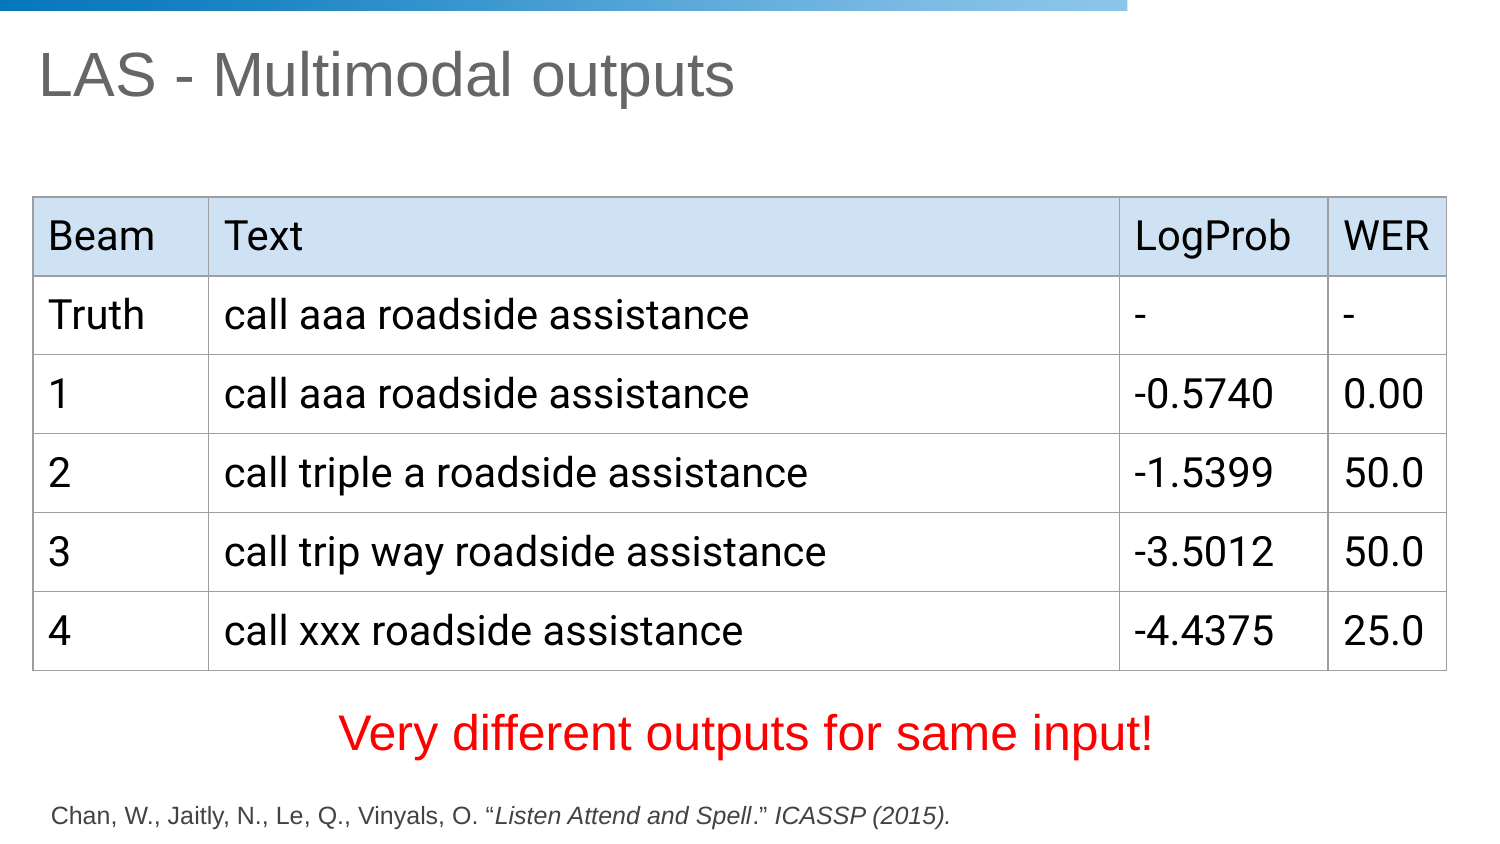

# LAS - Multimodal outputs
| Beam | Text | LogProb | WER |
| --- | --- | --- | --- |
| Truth | call aaa roadside assistance | - | - |
| 1 | call aaa roadside assistance | -0.5740 | 0.00 |
| 2 | call triple a roadside assistance | -1.5399 | 50.0 |
| 3 | call trip way roadside assistance | -3.5012 | 50.0 |
| 4 | call xxx roadside assistance | -4.4375 | 25.0 |
Very different outputs for same input!
Chan, W., Jaitly, N., Le, Q., Vinyals, O. “Listen Attend and Spell.” ICASSP (2015).